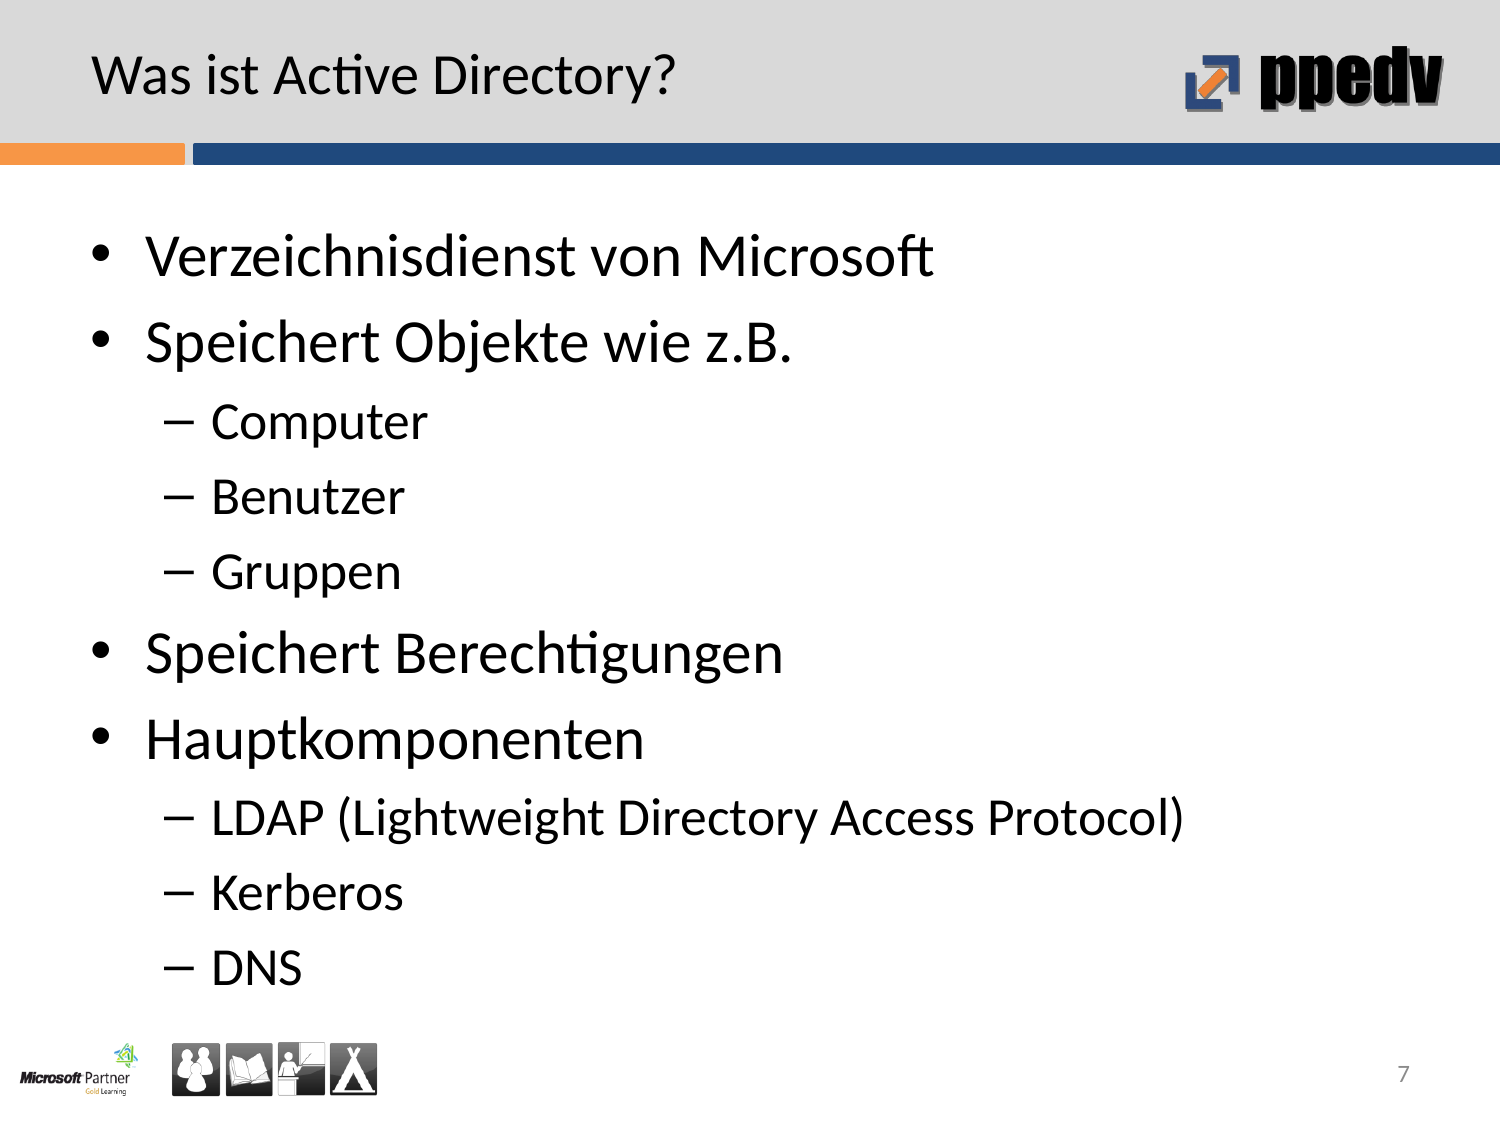

# Was ist Active Directory?
Verzeichnisdienst von Microsoft
Speichert Objekte wie z.B.
Computer
Benutzer
Gruppen
Speichert Berechtigungen
Hauptkomponenten
LDAP (Lightweight Directory Access Protocol)
Kerberos
DNS
7